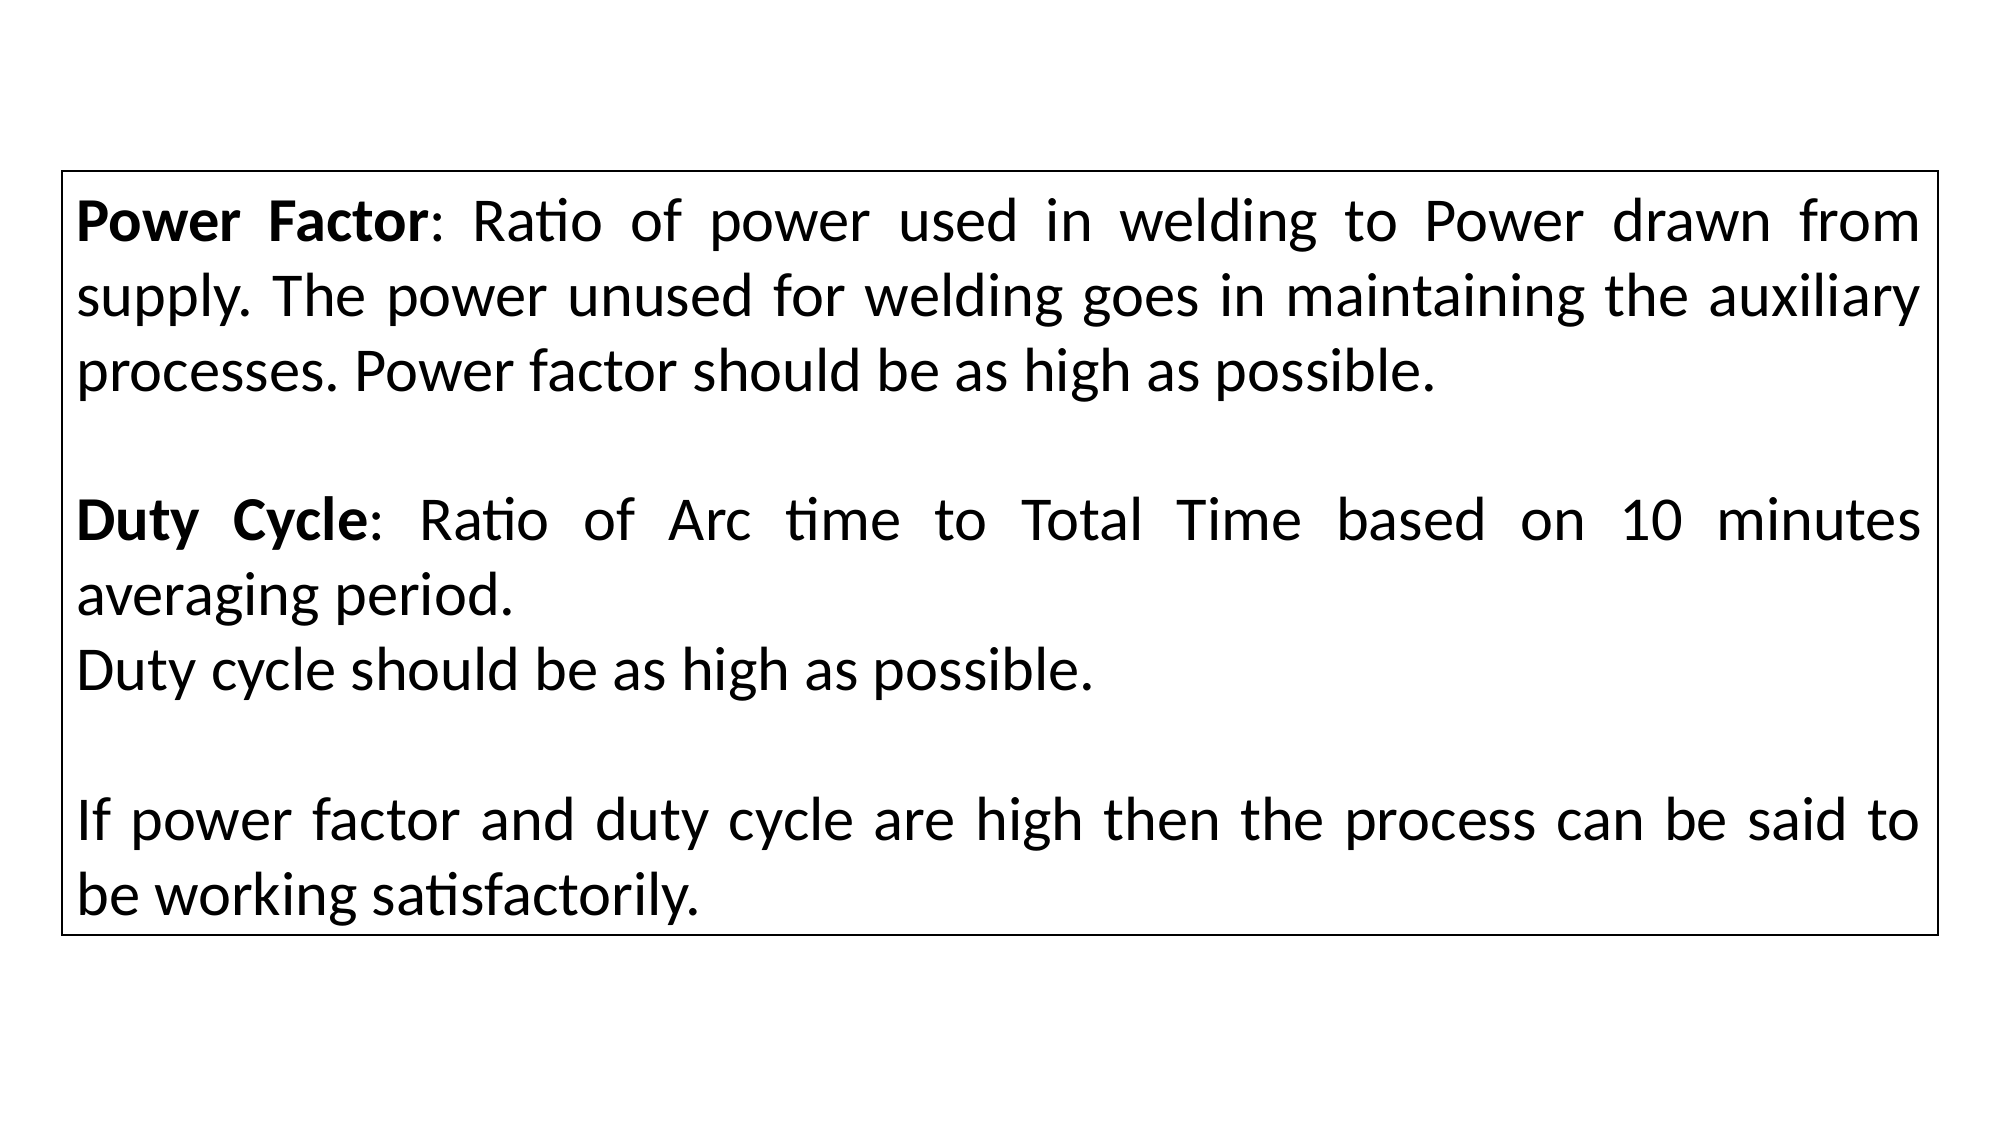

Power Factor: Ratio of power used in welding to Power drawn from supply. The power unused for welding goes in maintaining the auxiliary processes. Power factor should be as high as possible.

Duty Cycle: Ratio of Arc time to Total Time based on 10 minutes averaging period.
Duty cycle should be as high as possible.

If power factor and duty cycle are high then the process can be said to be working satisfactorily.